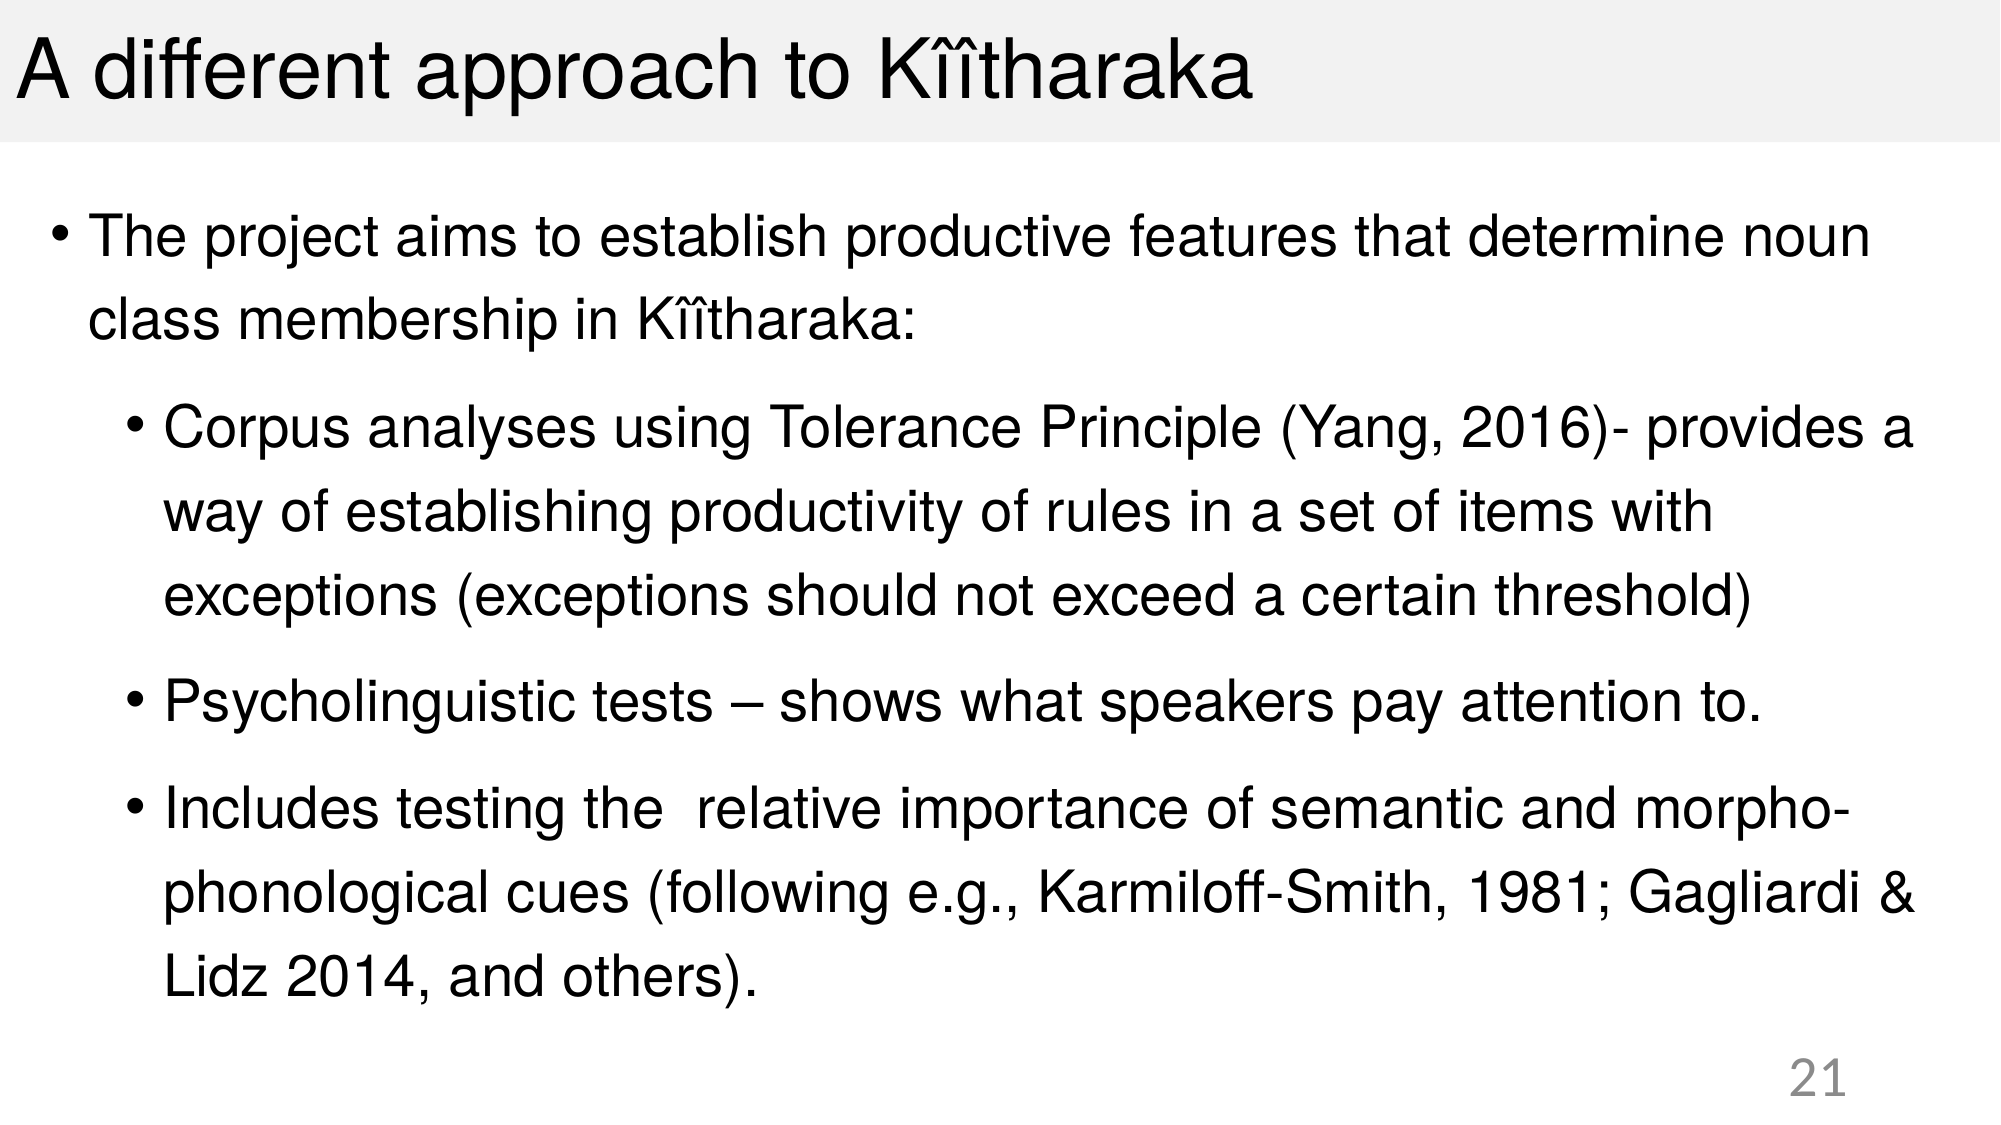

# A different approach to Kîîtharaka
The project aims to establish productive features that determine noun class membership in Kîîtharaka:
Corpus analyses using Tolerance Principle (Yang, 2016)- provides a way of establishing productivity of rules in a set of items with exceptions (exceptions should not exceed a certain threshold)
Psycholinguistic tests – shows what speakers pay attention to.
Includes testing the  relative importance of semantic and morpho-phonological cues (following e.g., Karmiloff-Smith, 1981; Gagliardi & Lidz 2014, and others).

21